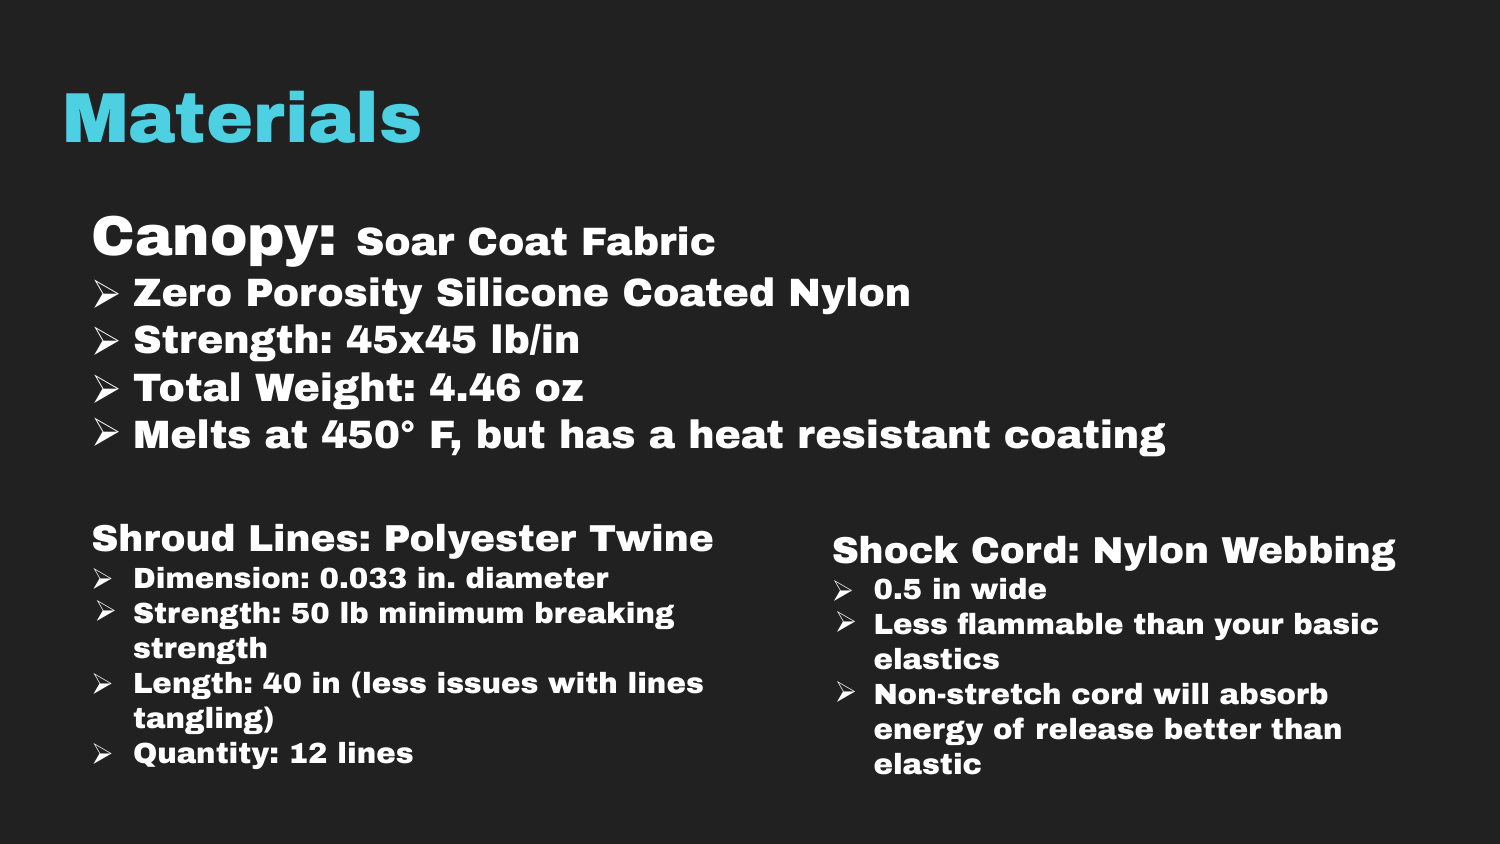

# Materials
Canopy: Soar Coat Fabric
Zero Porosity Silicone Coated Nylon
Strength: 45x45 lb/in
Total Weight: 4.46 oz
Melts at 450° F, but has a heat resistant coating
Shroud Lines: Polyester Twine
Dimension: 0.033 in. diameter
Strength: 50 lb minimum breaking strength
Length: 40 in (less issues with lines tangling)
Quantity: 12 lines
Shock Cord: Nylon Webbing
0.5 in wide
Less flammable than your basic elastics
Non-stretch cord will absorb energy of release better than elastic